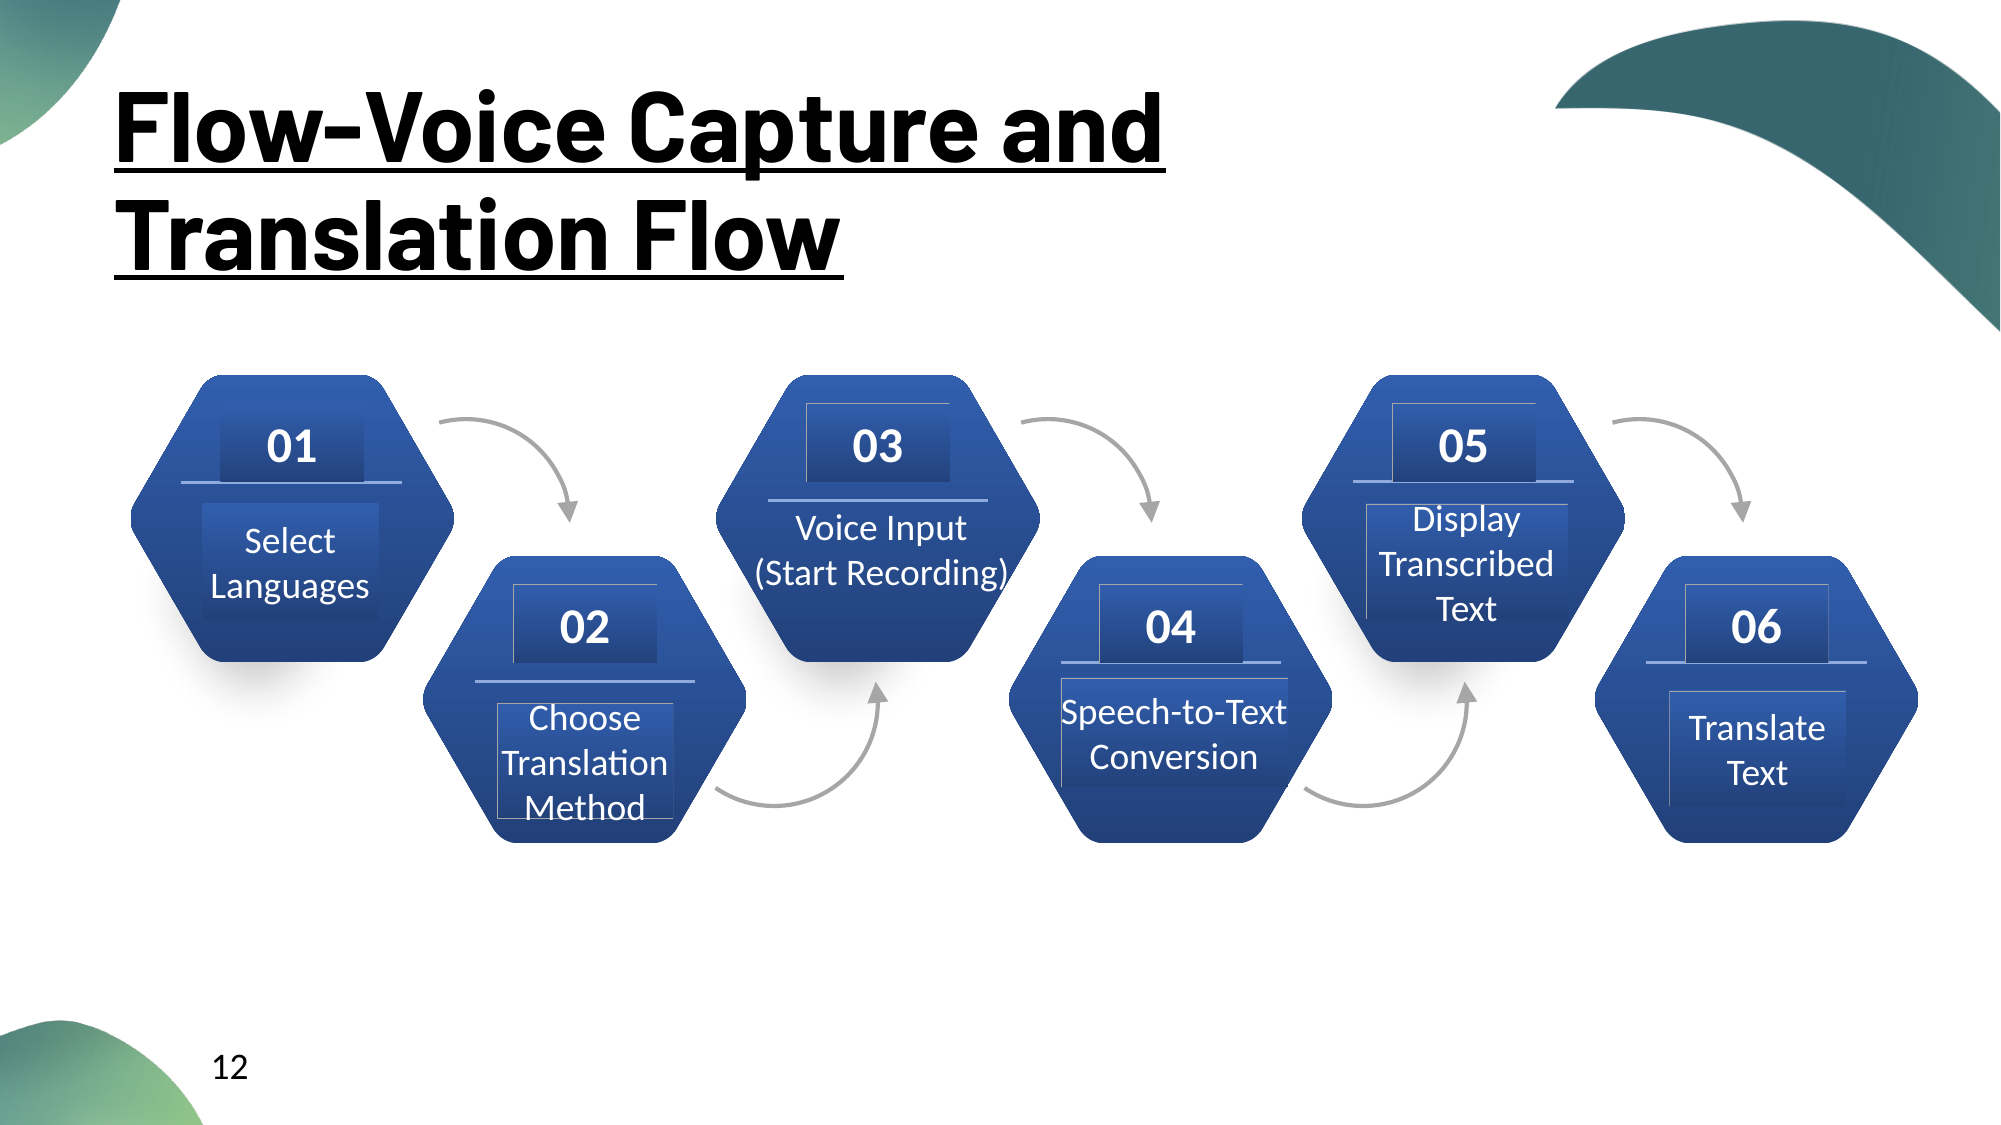

Flow-Voice Capture and Translation Flow

01
Select Languages

03
Voice Input
(Start Recording)

05
Display Transcribed Text

02
Choose Translation Method

04
Speech-to-Text Conversion

06
Translate Text

12